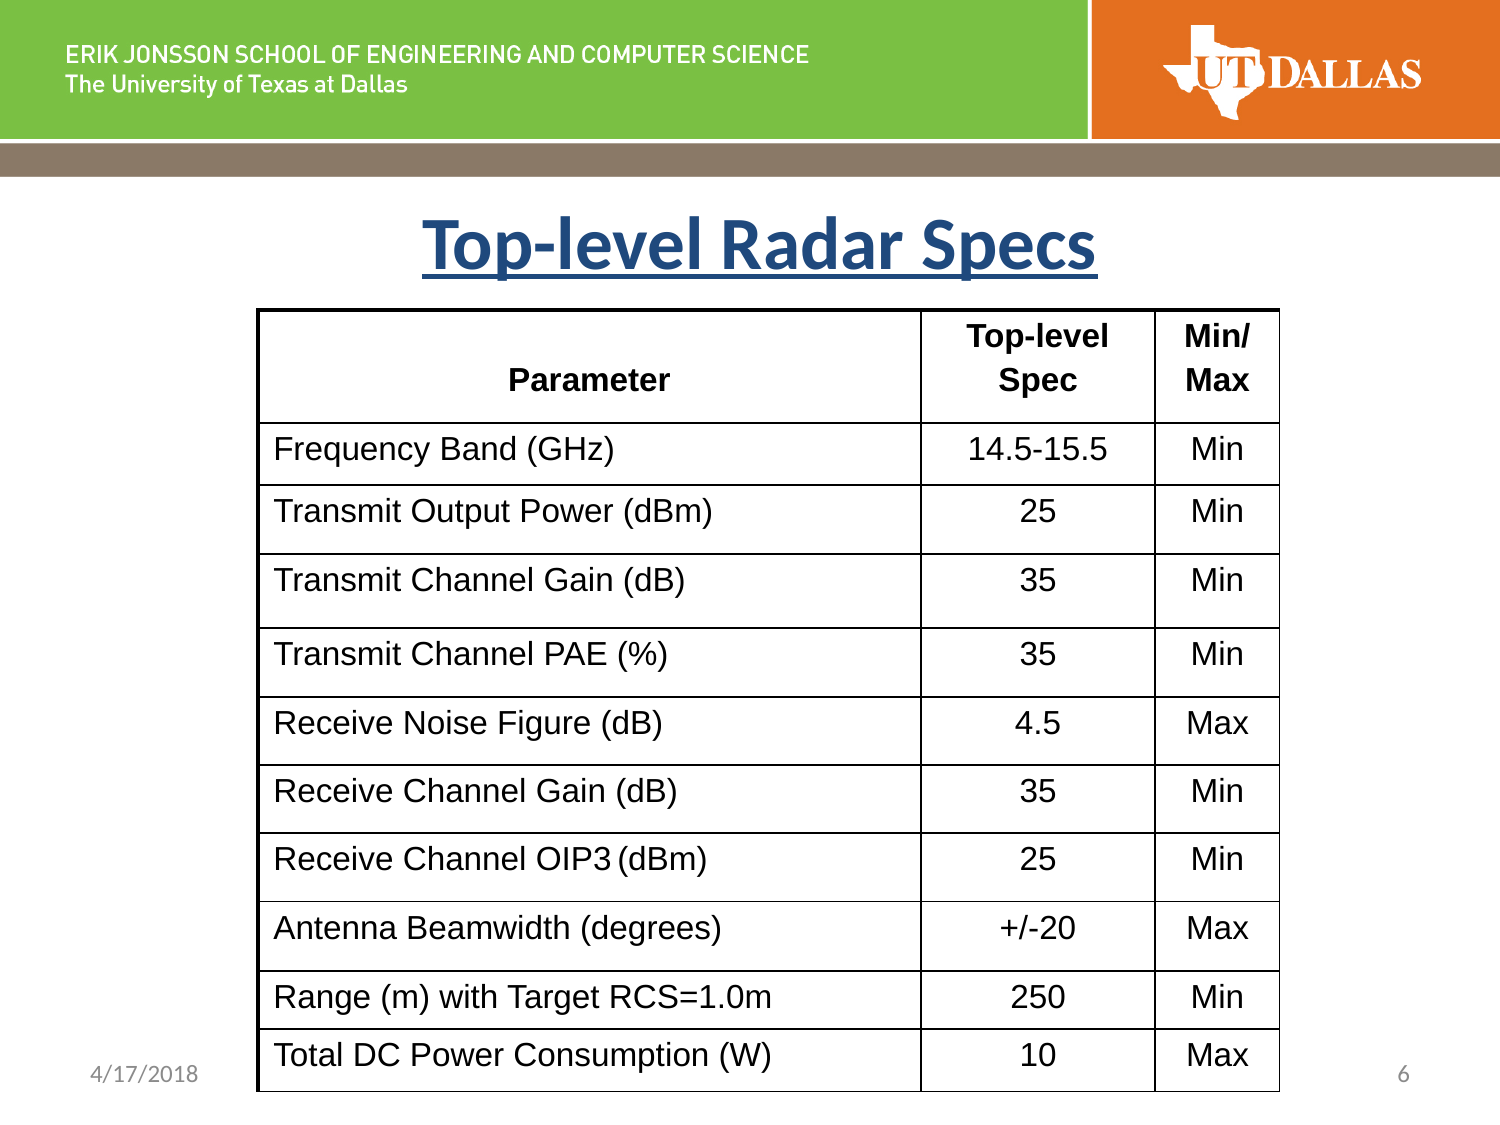

# Top-level Radar Specs
| Parameter | Top-level Spec | Min/ Max |
| --- | --- | --- |
| Frequency Band (GHz) | 14.5-15.5 | Min |
| Transmit Output Power (dBm) | 25 | Min |
| Transmit Channel Gain (dB) | 35 | Min |
| Transmit Channel PAE (%) | 35 | Min |
| Receive Noise Figure (dB) | 4.5 | Max |
| Receive Channel Gain (dB) | 35 | Min |
| Receive Channel OIP3 (dBm) | 25 | Min |
| Antenna Beamwidth (degrees) | +/-20 | Max |
| Range (m) with Target RCS=1.0m | 250 | Min |
| Total DC Power Consumption (W) | 10 | Max |
4/17/2018
6